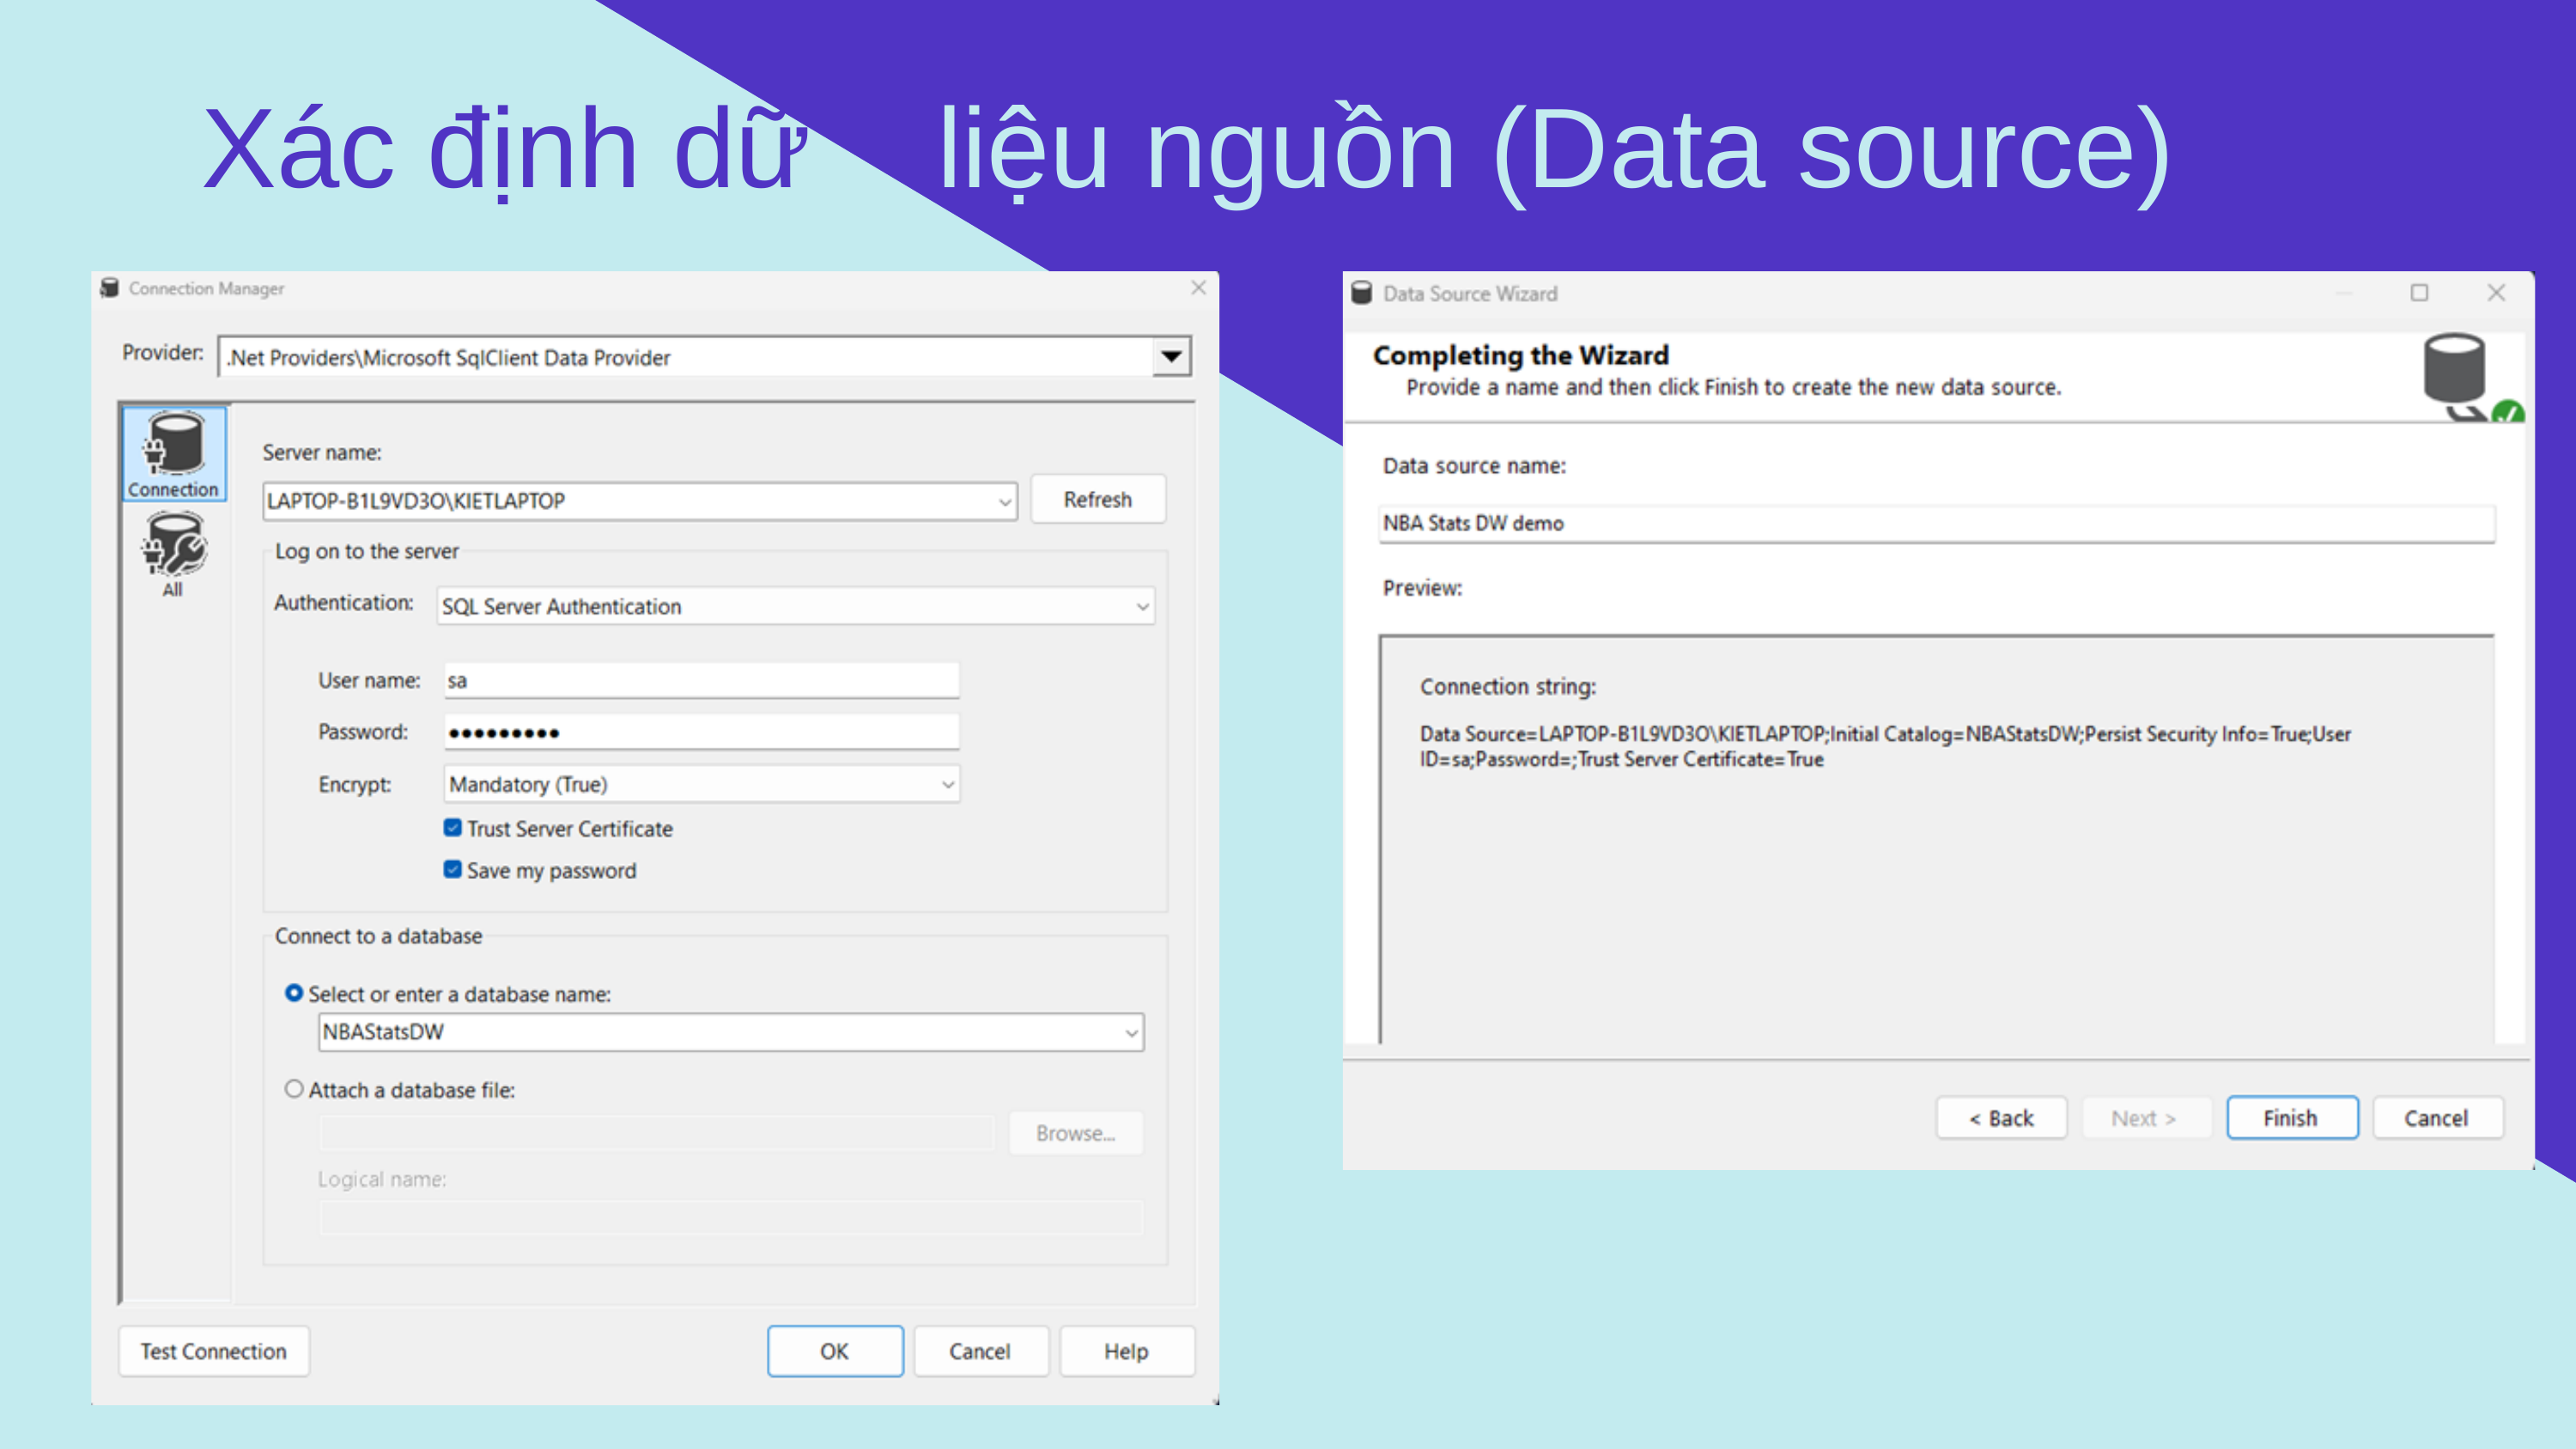

Xác định dữ    liệu nguồn (Data source)